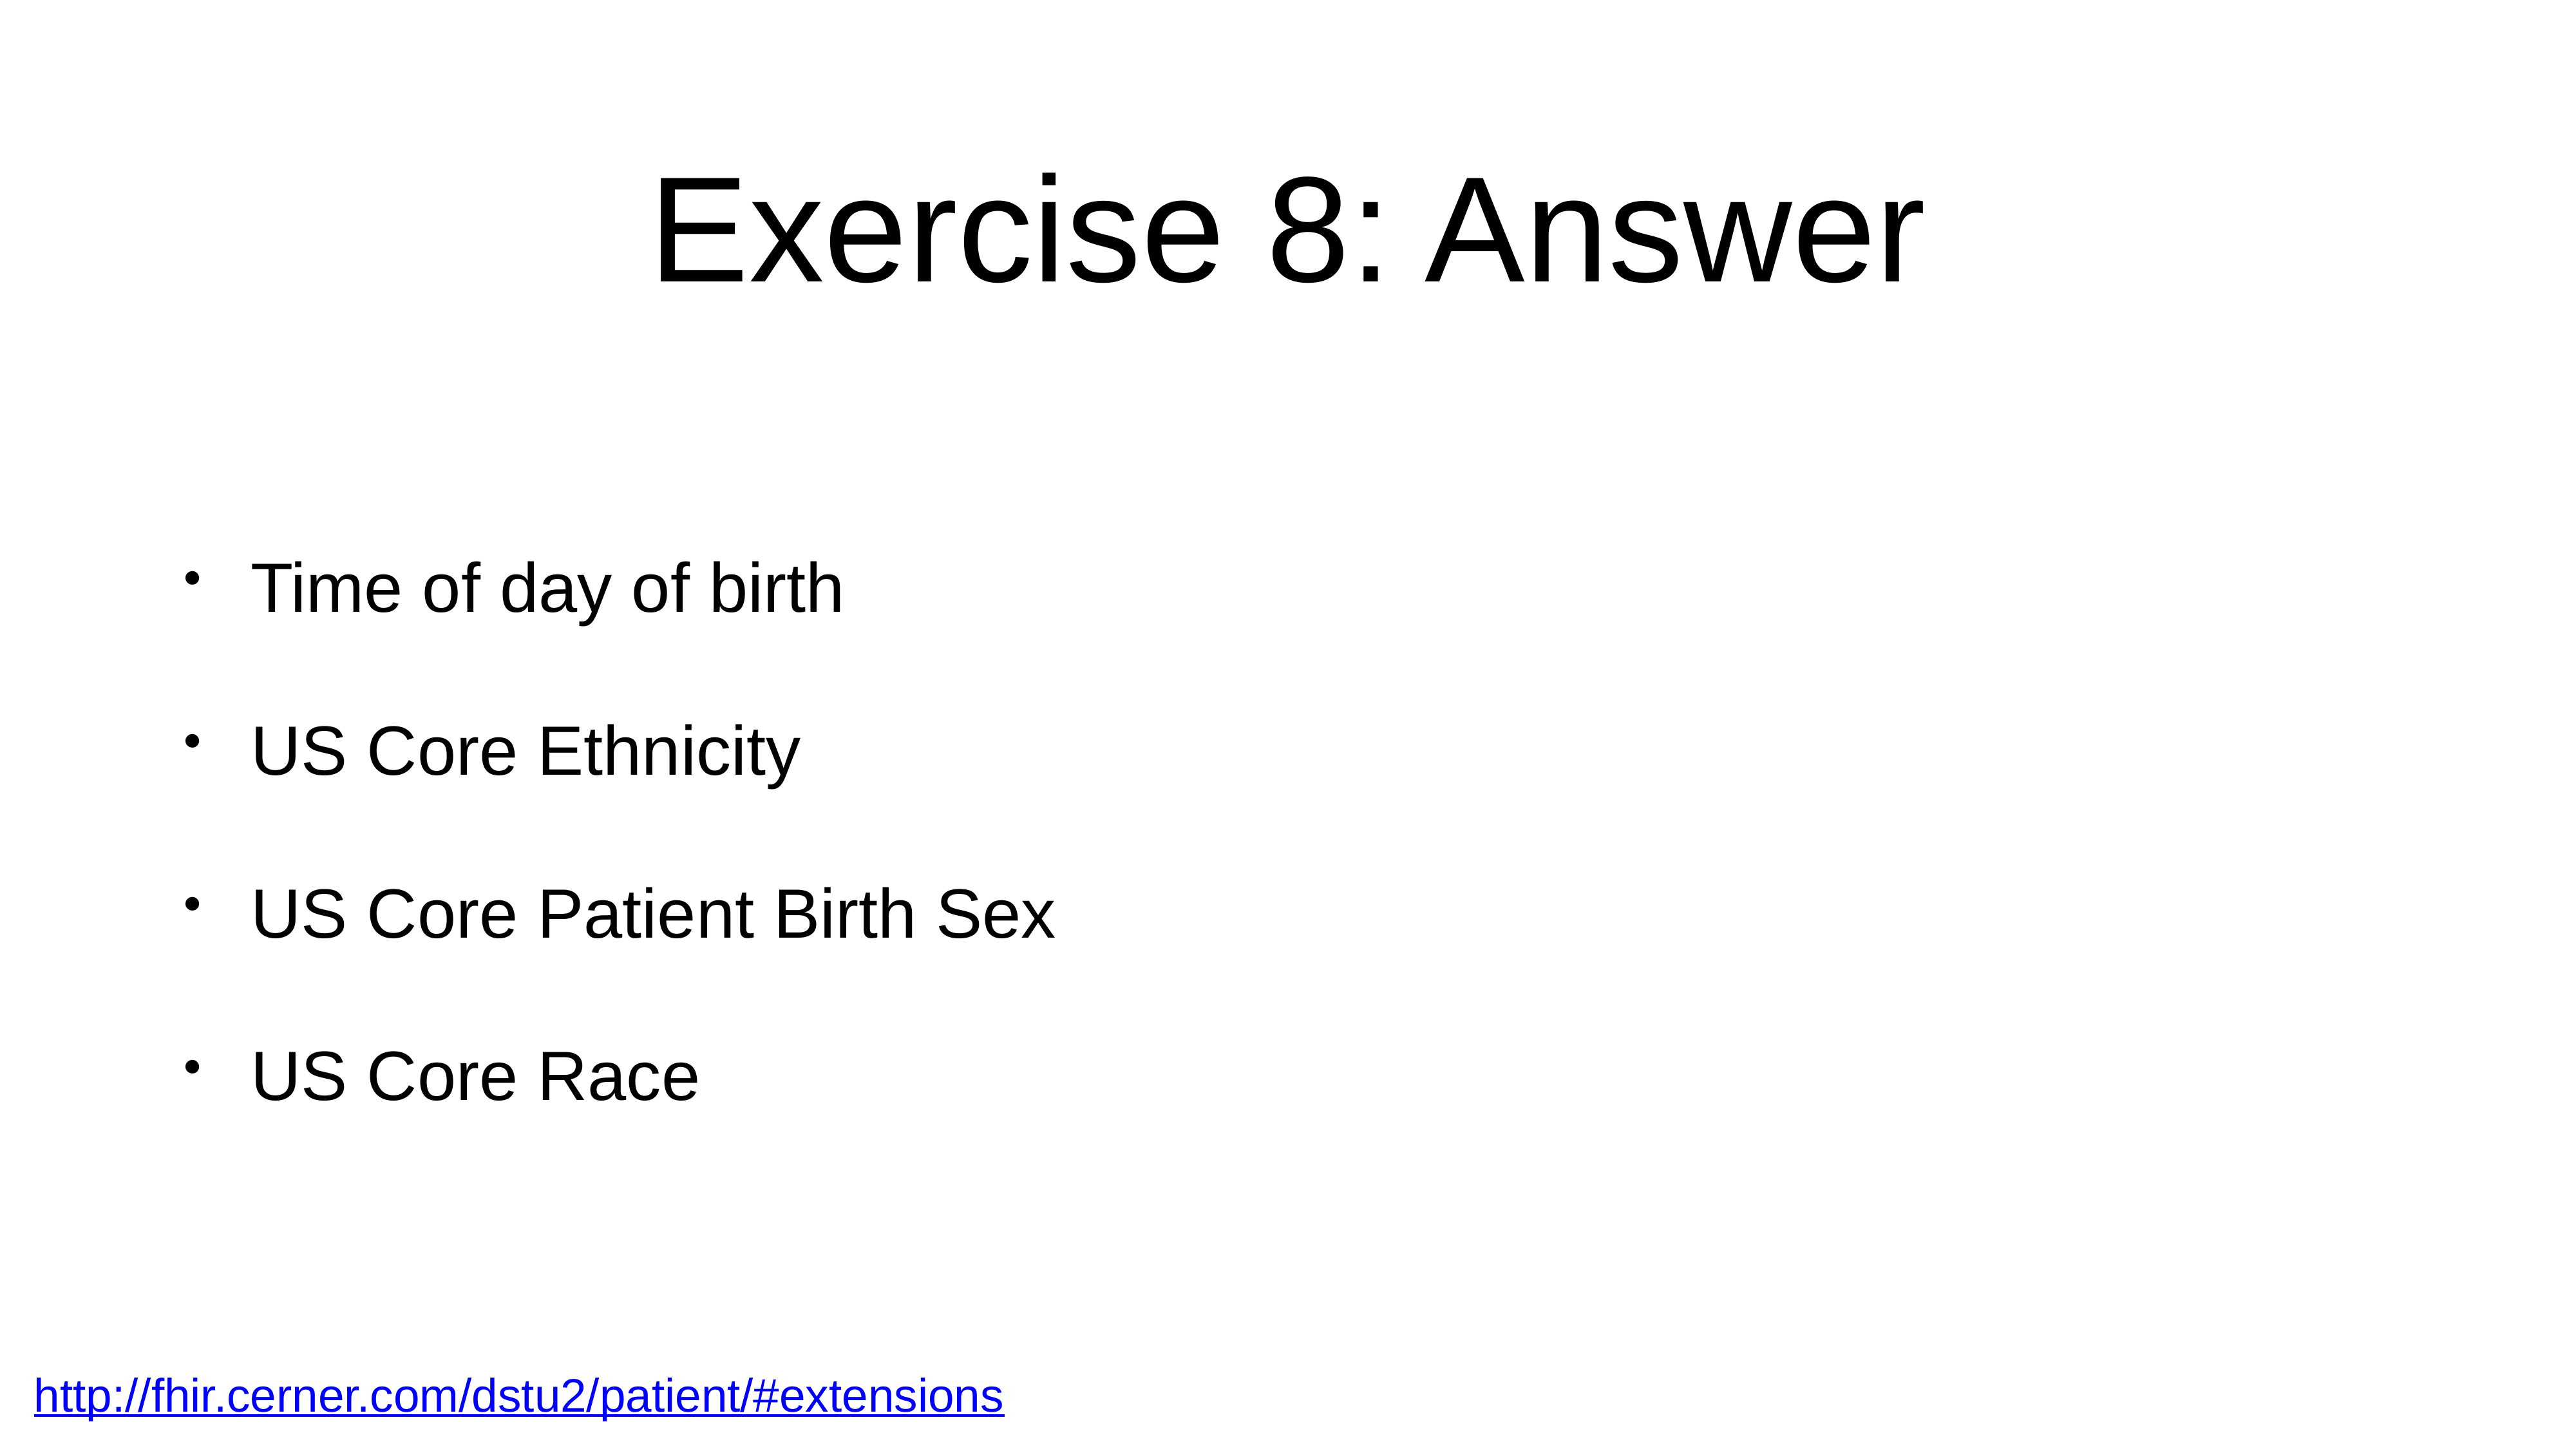

# Exercise 8: Answer
Time of day of birth
US Core Ethnicity
US Core Patient Birth Sex
US Core Race
http://fhir.cerner.com/dstu2/patient/#extensions